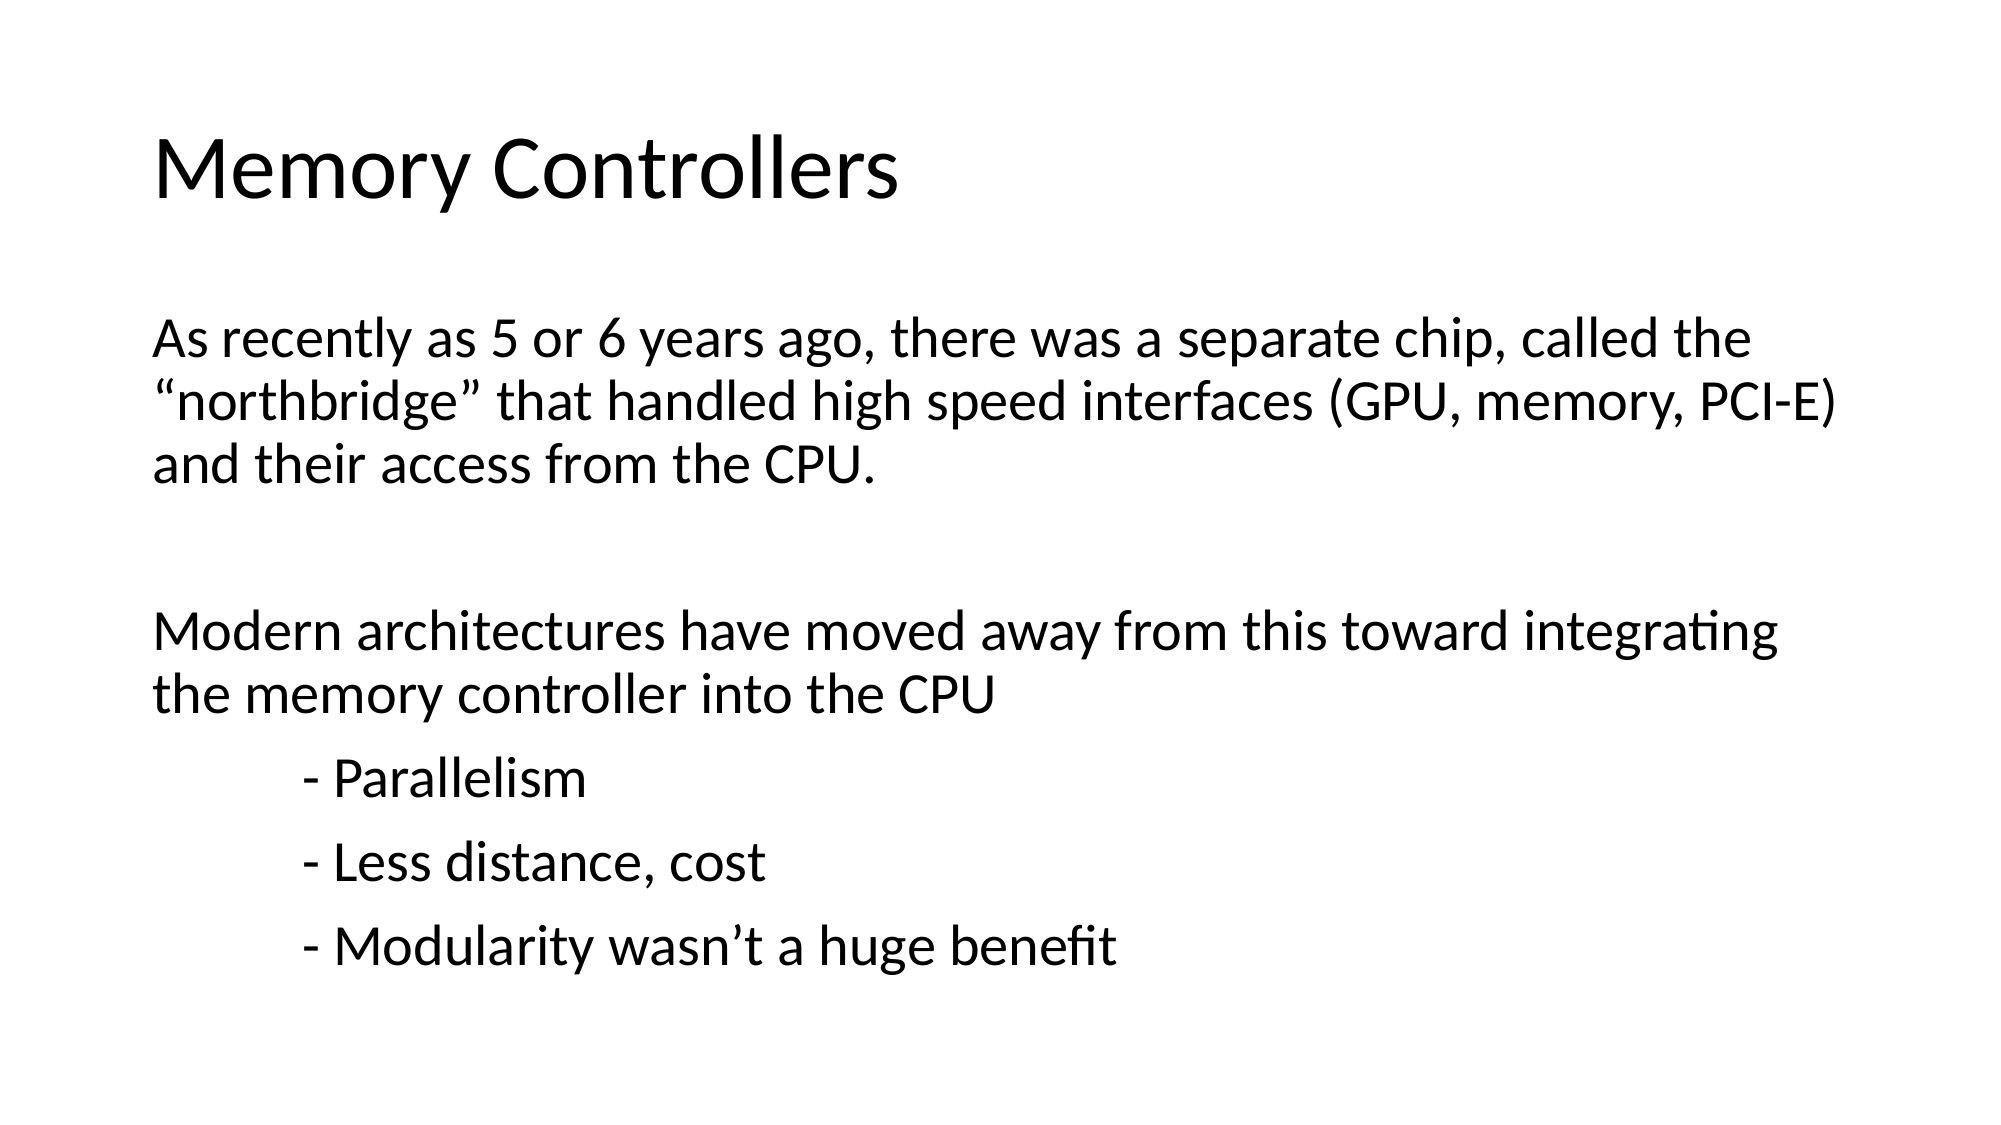

# Memory Controllers
As recently as 5 or 6 years ago, there was a separate chip, called the “northbridge” that handled high speed interfaces (GPU, memory, PCI-E) and their access from the CPU.

Modern architectures have moved away from this toward integrating the memory controller into the CPU
	- Parallelism
	- Less distance, cost
	- Modularity wasn’t a huge benefit